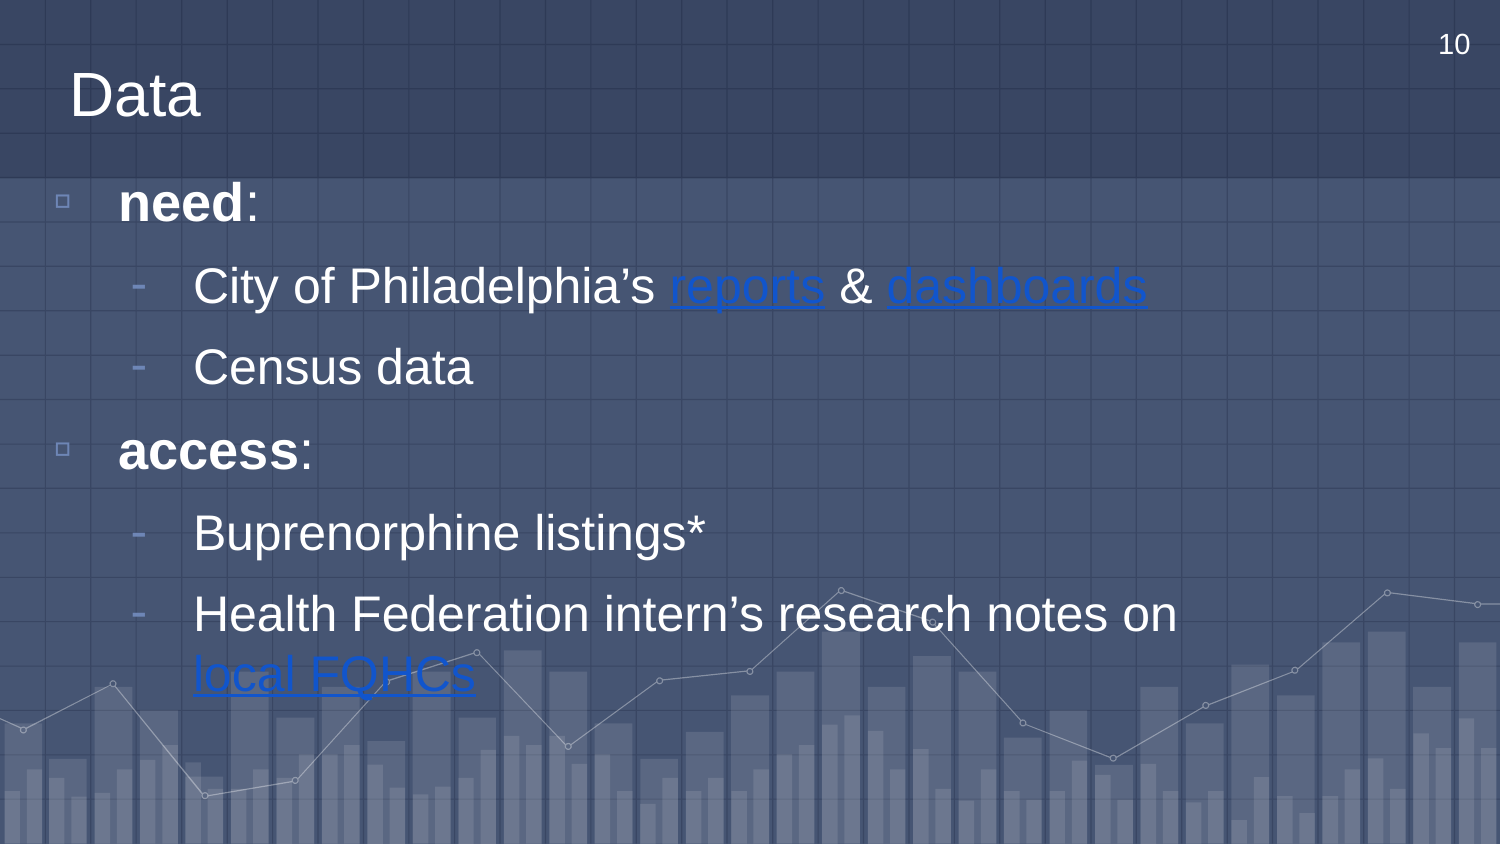

10
# Data
need:
City of Philadelphia’s reports & dashboards
Census data
access:
Buprenorphine listings*
Health Federation intern’s research notes on local FQHCs